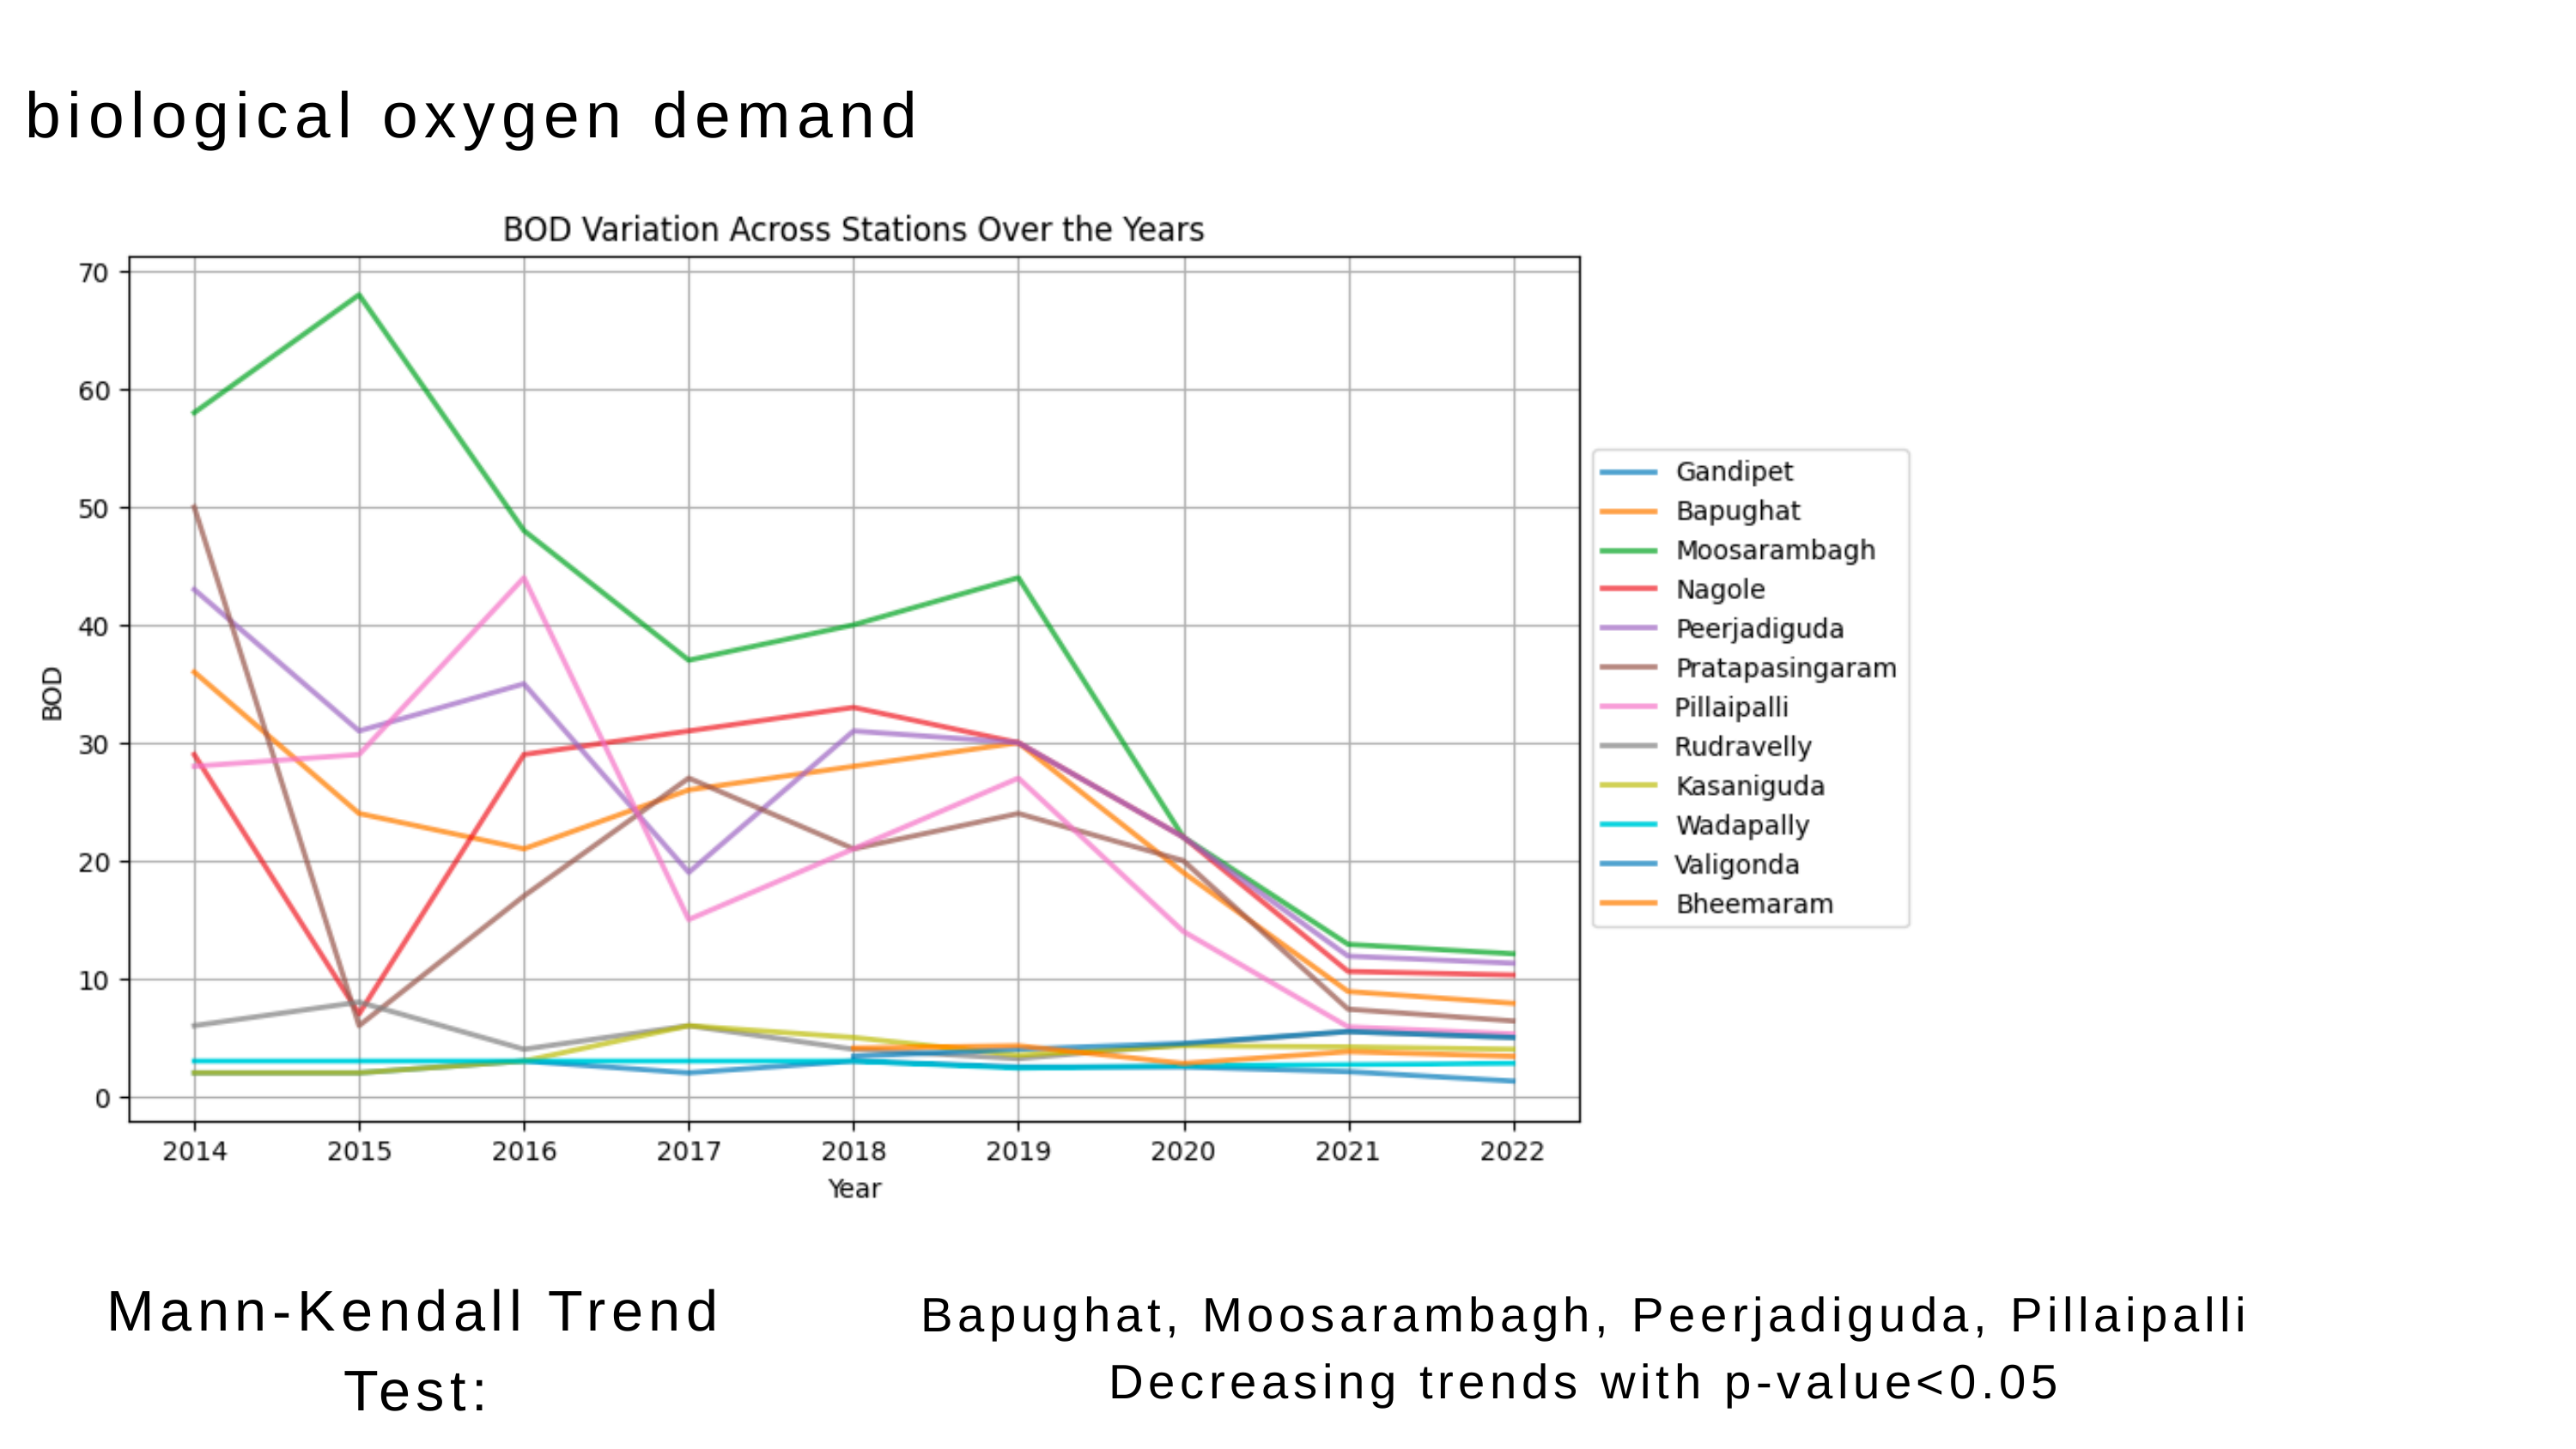

biological oxygen demand

Mann-Kendall Trend Test:
 Bapughat, Moosarambagh, Peerjadiguda, Pillaipalli
Decreasing trends with p-value<0.05